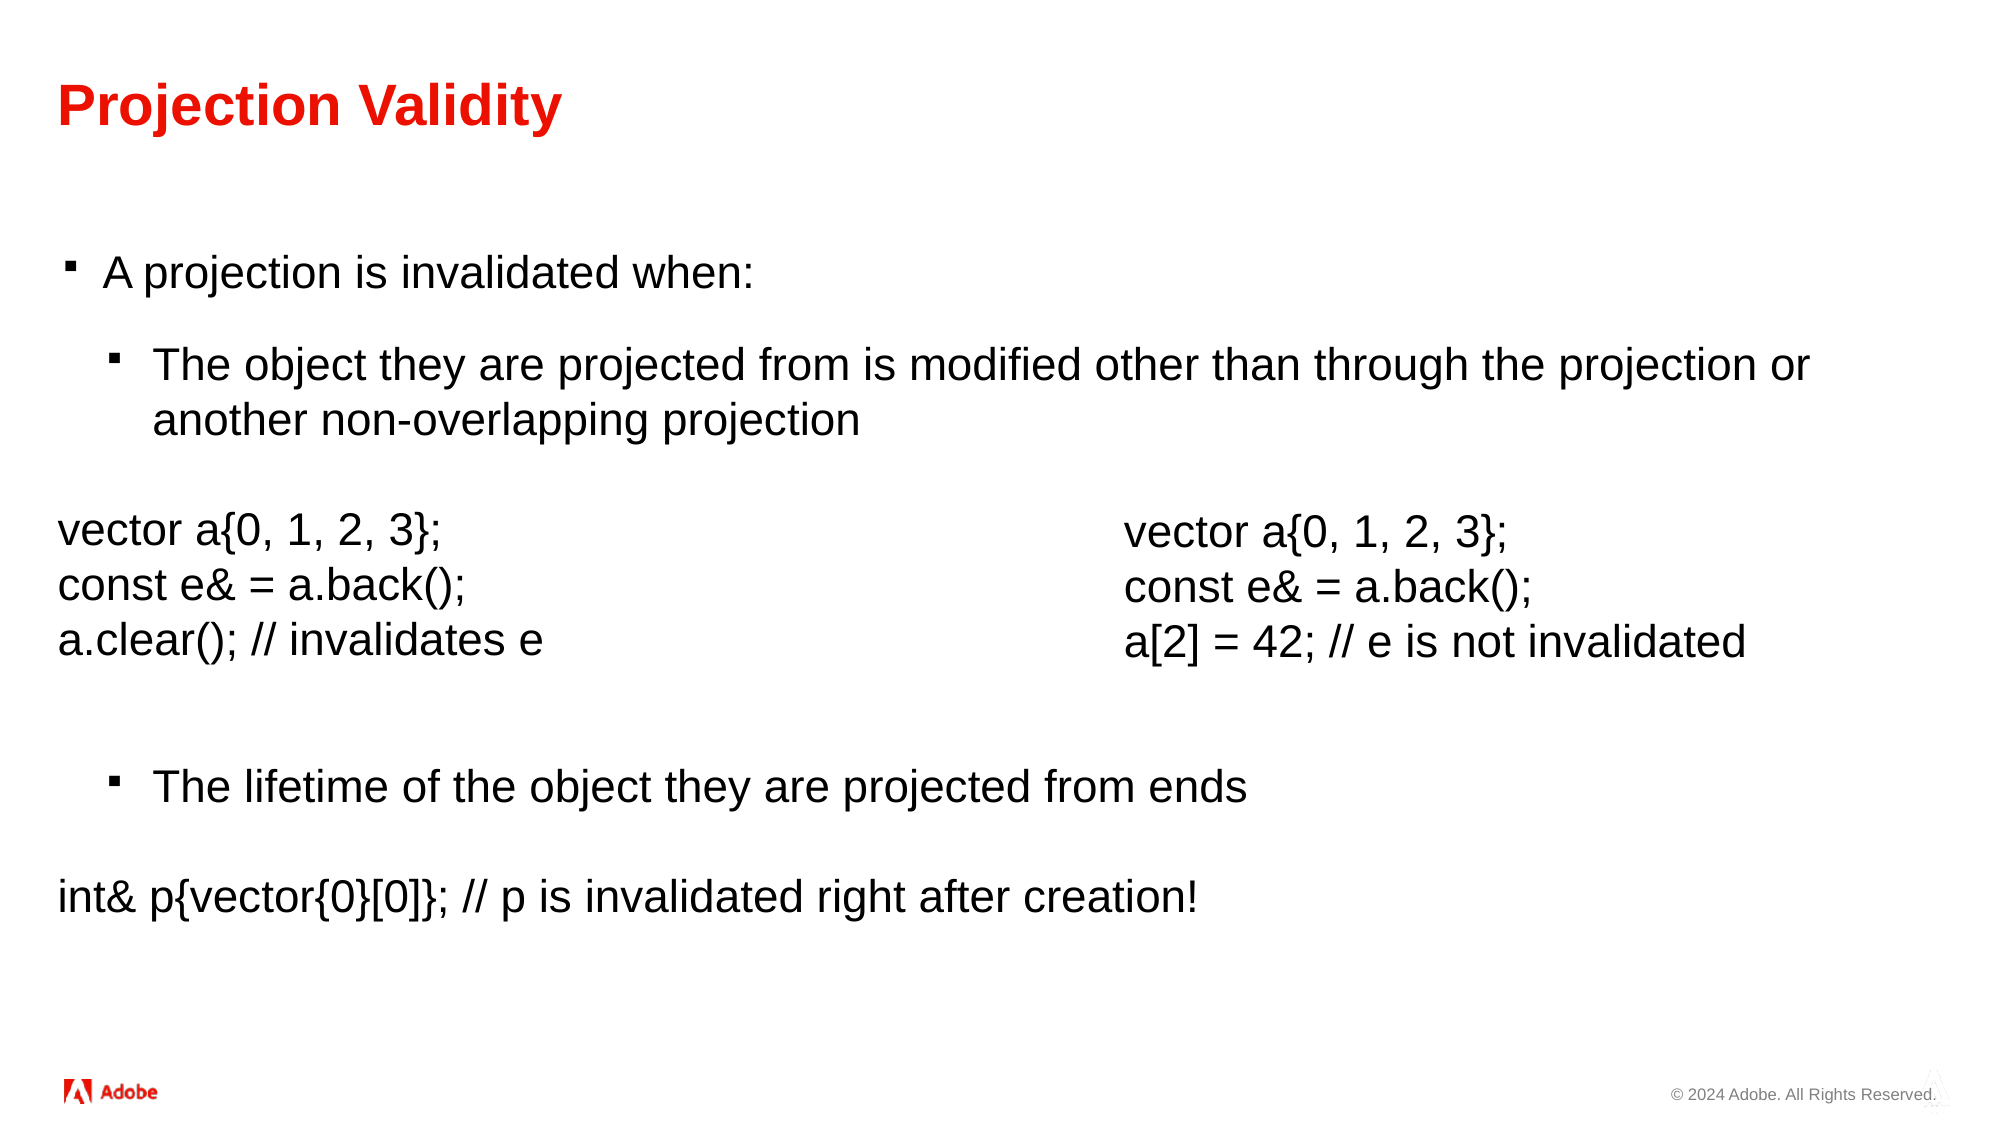

# Projection Validity
A projection is invalidated when:
The object they are projected from is modified other than through the projection or another non-overlapping projection

vector a{0, 1, 2, 3};
const e& = a.back();
a.clear(); // invalidates e

The lifetime of the object they are projected from ends

int& p{vector{0}[0]}; // p is invalidated right after creation!
vector a{0, 1, 2, 3};
const e& = a.back();
a[2] = 42; // e is not invalidated
28